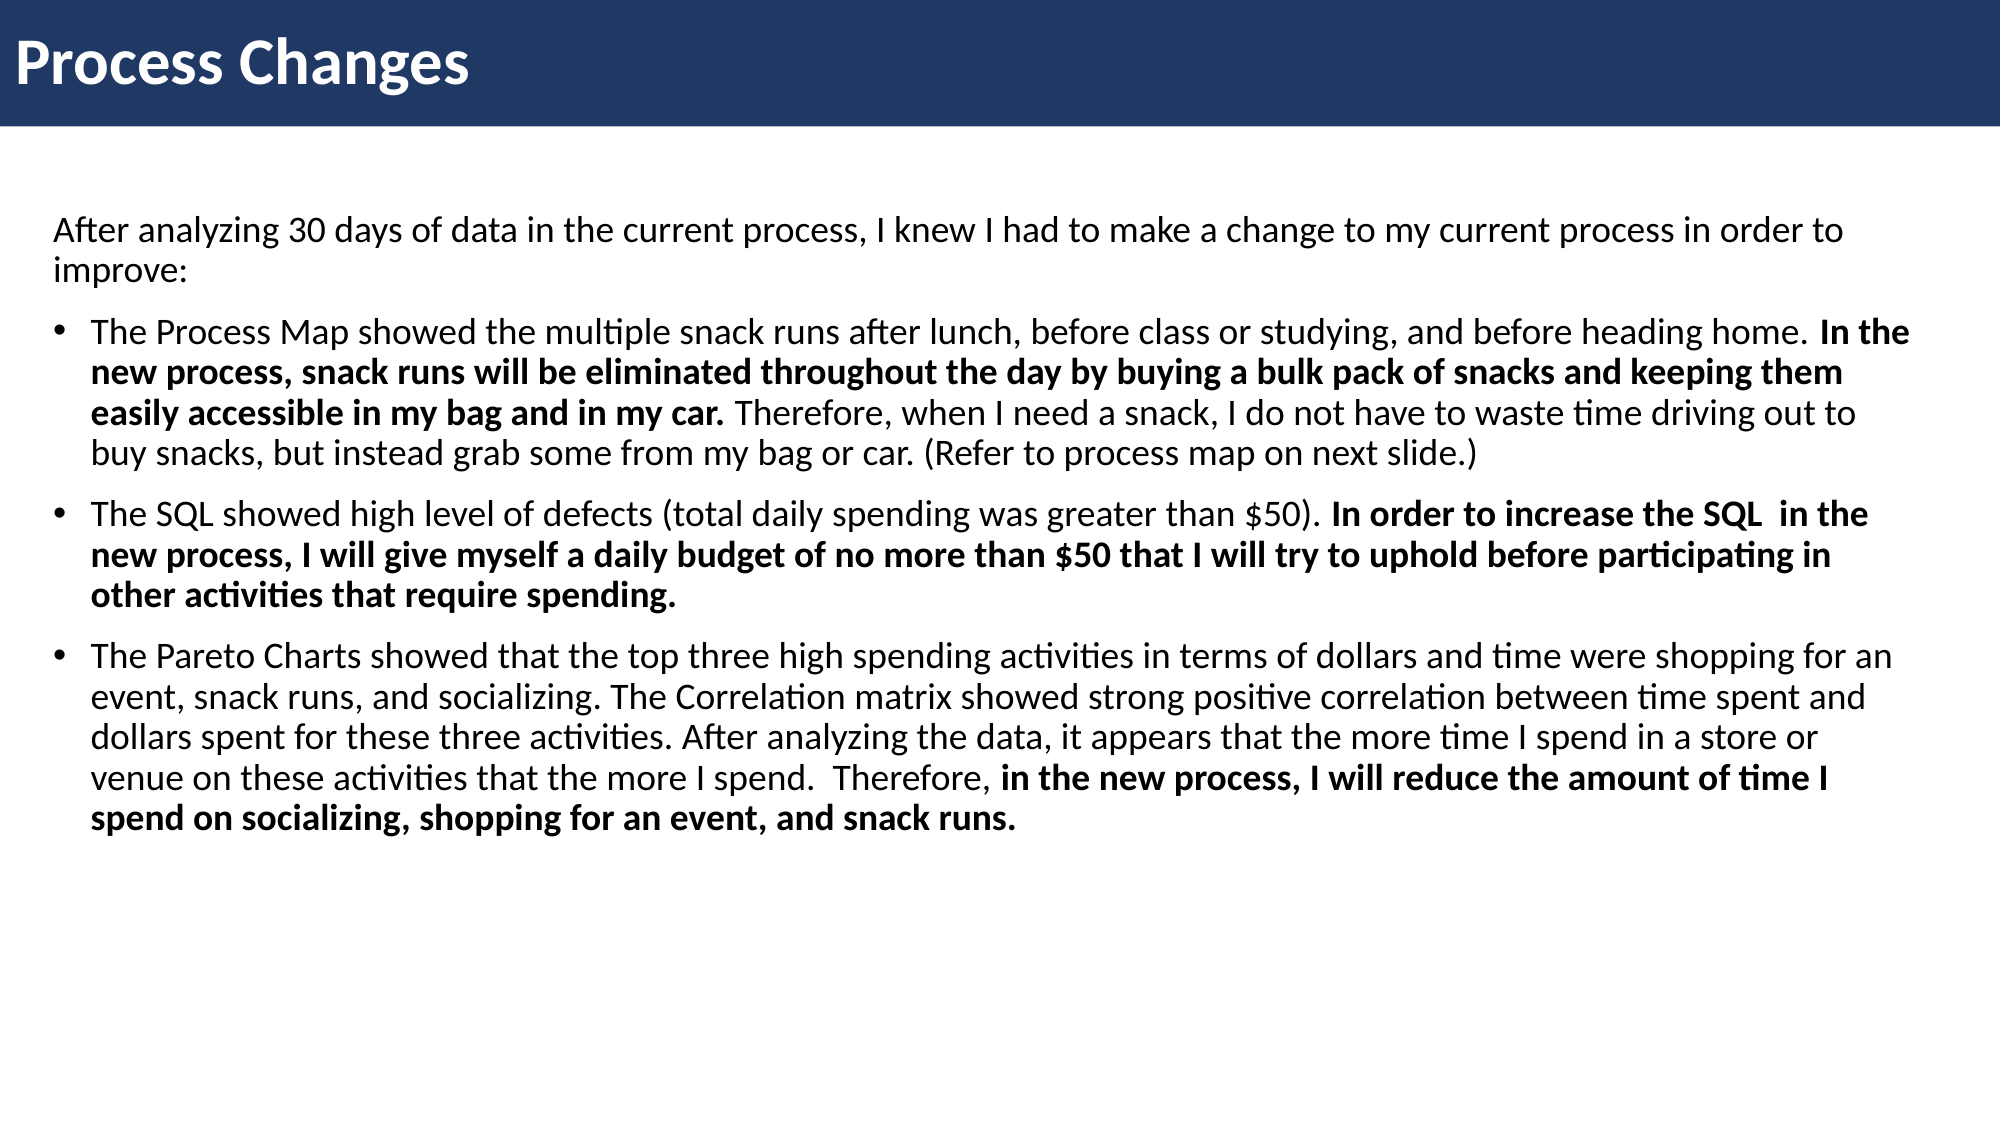

Process Changes
After analyzing 30 days of data in the current process, I knew I had to make a change to my current process in order to improve:
The Process Map showed the multiple snack runs after lunch, before class or studying, and before heading home. In the new process, snack runs will be eliminated throughout the day by buying a bulk pack of snacks and keeping them easily accessible in my bag and in my car. Therefore, when I need a snack, I do not have to waste time driving out to buy snacks, but instead grab some from my bag or car. (Refer to process map on next slide.)
The SQL showed high level of defects (total daily spending was greater than $50). In order to increase the SQL  in the new process, I will give myself a daily budget of no more than $50 that I will try to uphold before participating in other activities that require spending.
The Pareto Charts showed that the top three high spending activities in terms of dollars and time were shopping for an event, snack runs, and socializing. The Correlation matrix showed strong positive correlation between time spent and dollars spent for these three activities. After analyzing the data, it appears that the more time I spend in a store or venue on these activities that the more I spend.  Therefore, in the new process, I will reduce the amount of time I spend on socializing, shopping for an event, and snack runs.